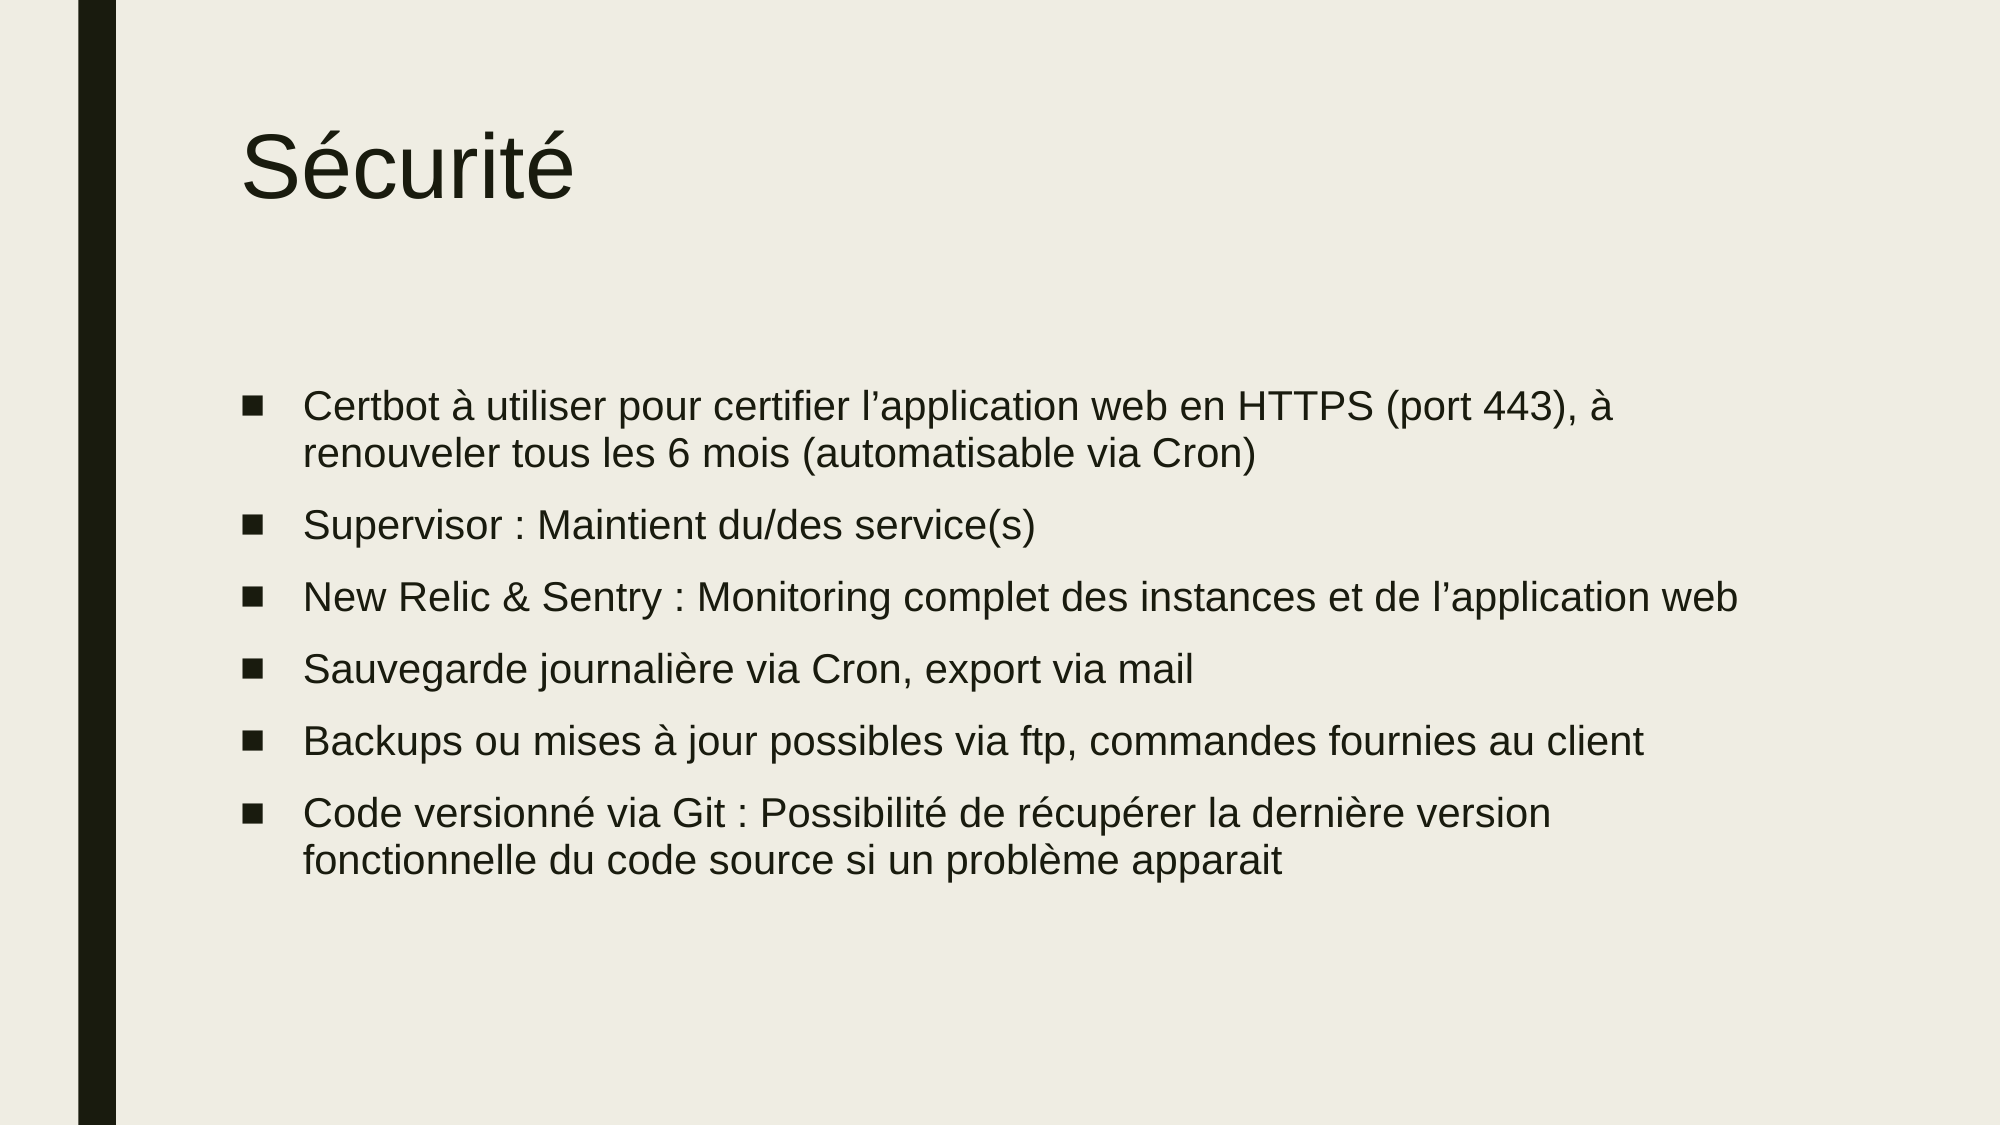

# Sécurité
Certbot à utiliser pour certifier l’application web en HTTPS (port 443), à renouveler tous les 6 mois (automatisable via Cron)
Supervisor : Maintient du/des service(s)
New Relic & Sentry : Monitoring complet des instances et de l’application web
Sauvegarde journalière via Cron, export via mail
Backups ou mises à jour possibles via ftp, commandes fournies au client
Code versionné via Git : Possibilité de récupérer la dernière version fonctionnelle du code source si un problème apparait